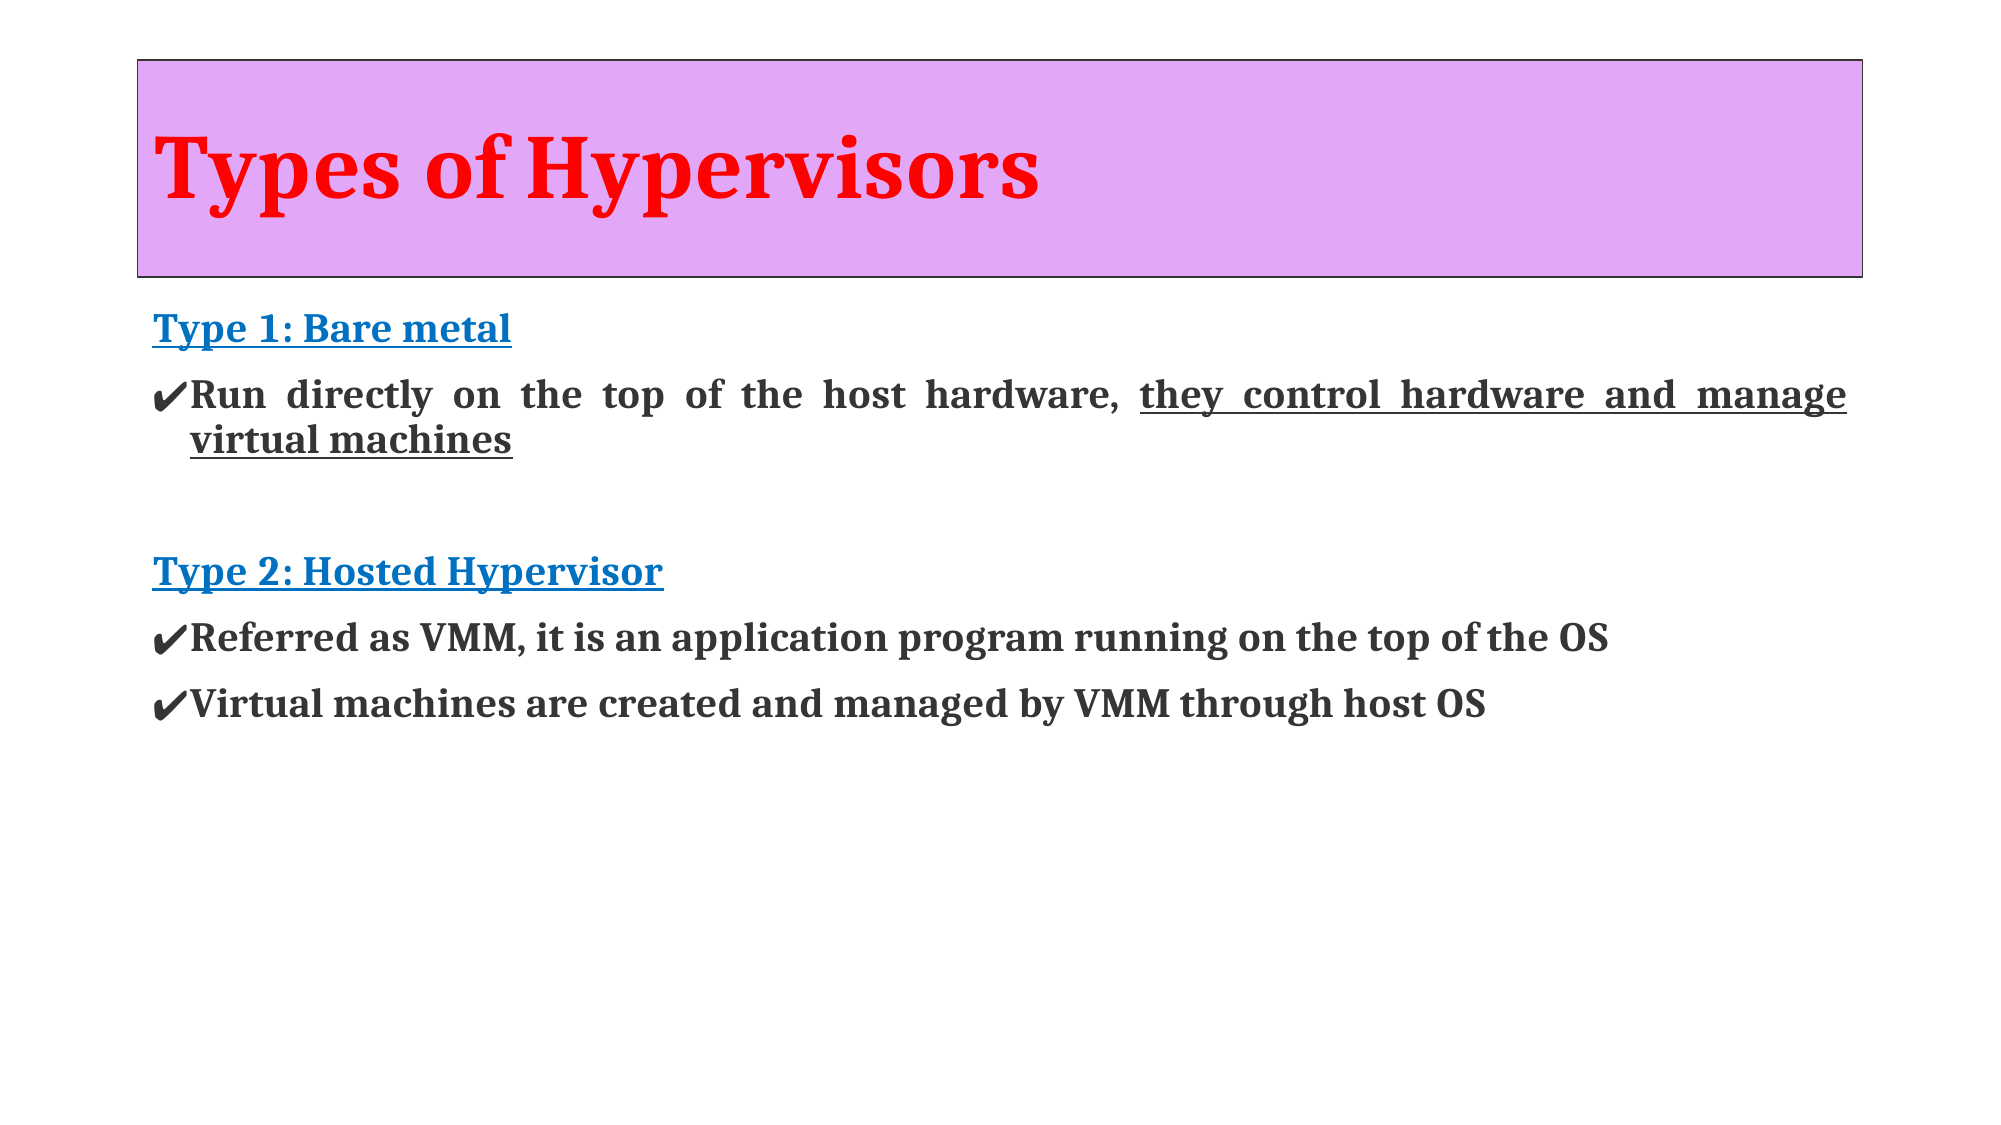

# Types of Hypervisors
Type 1: Bare metal
Run directly on the top of the host hardware, they control hardware and manage virtual machines

Type 2: Hosted Hypervisor
Referred as VMM, it is an application program running on the top of the OS
Virtual machines are created and managed by VMM through host OS